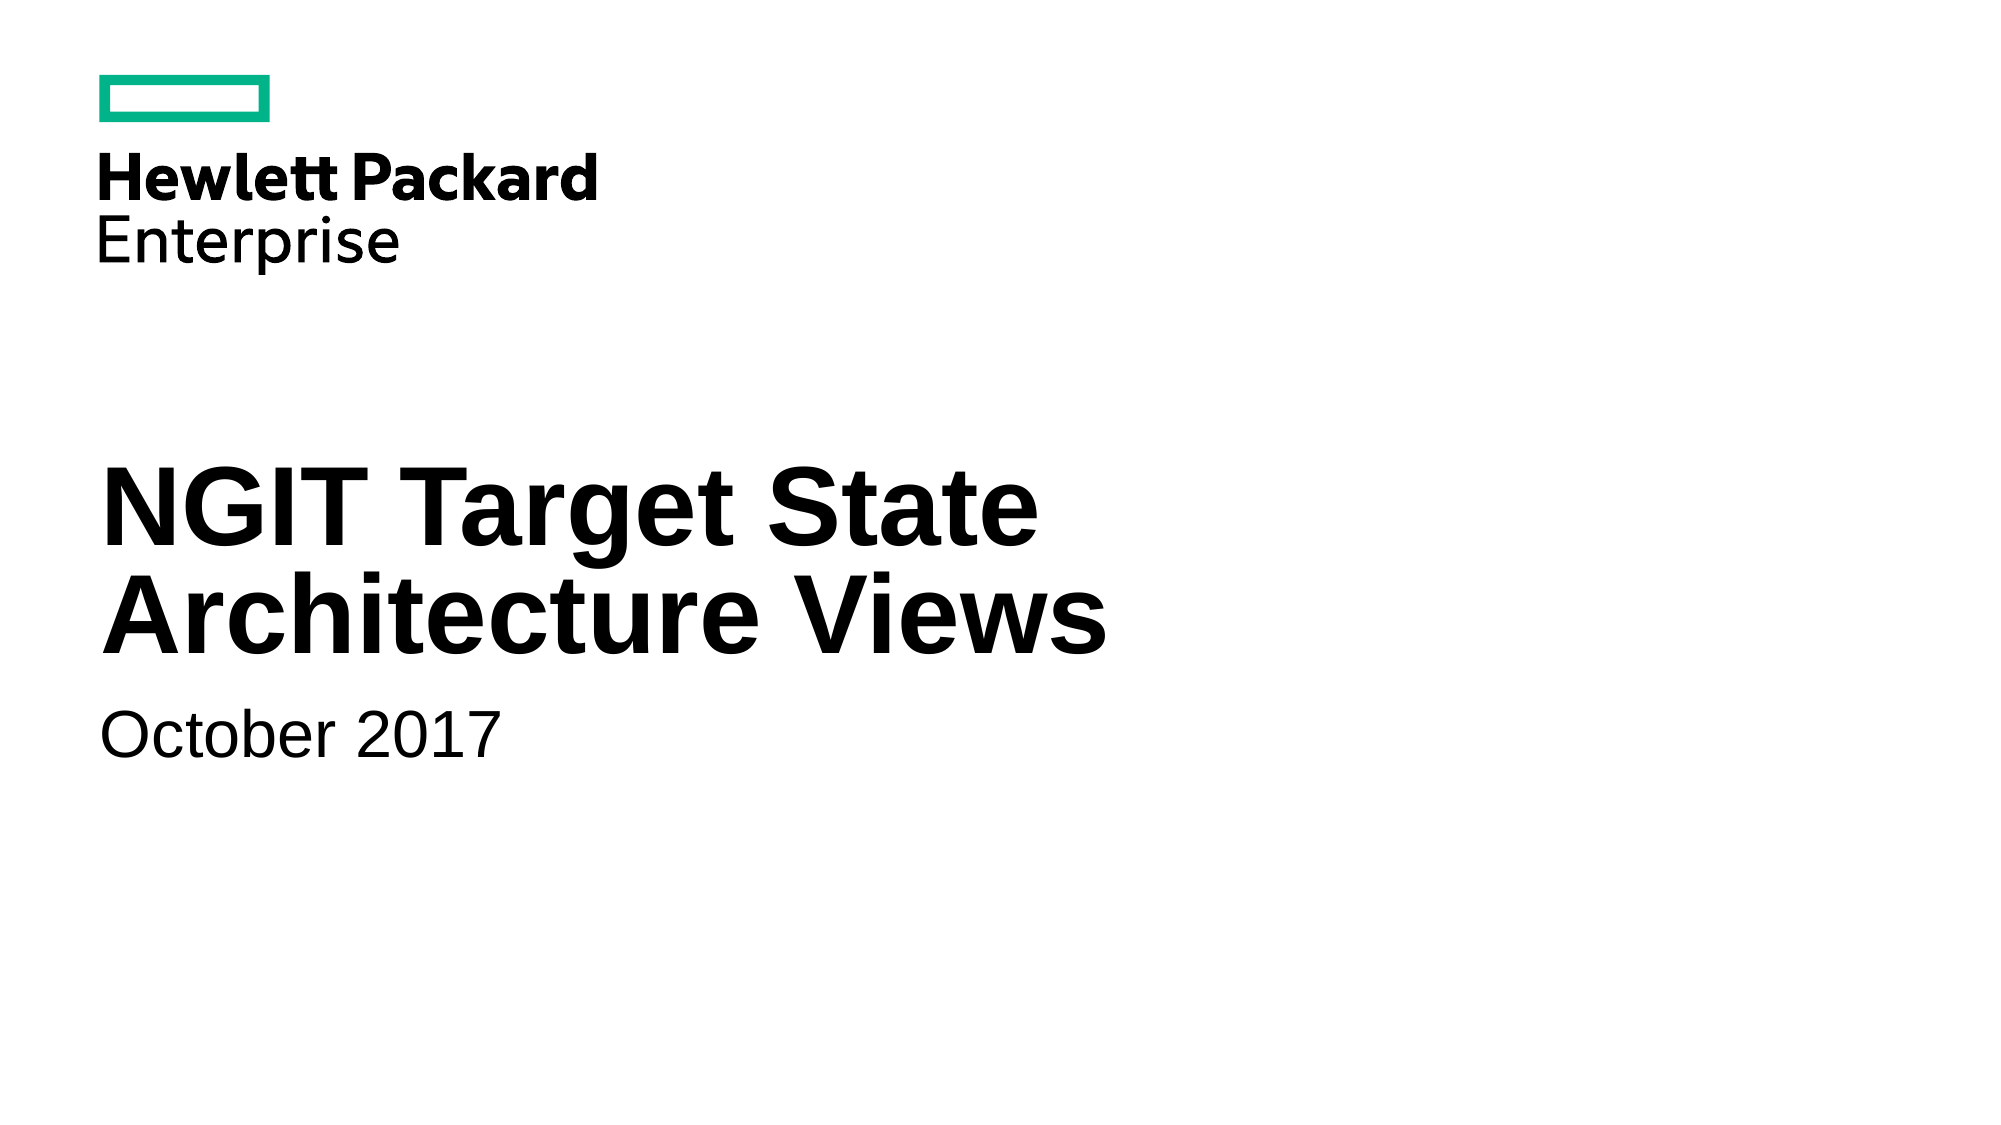

# NGIT Target State Architecture Views
October 2017